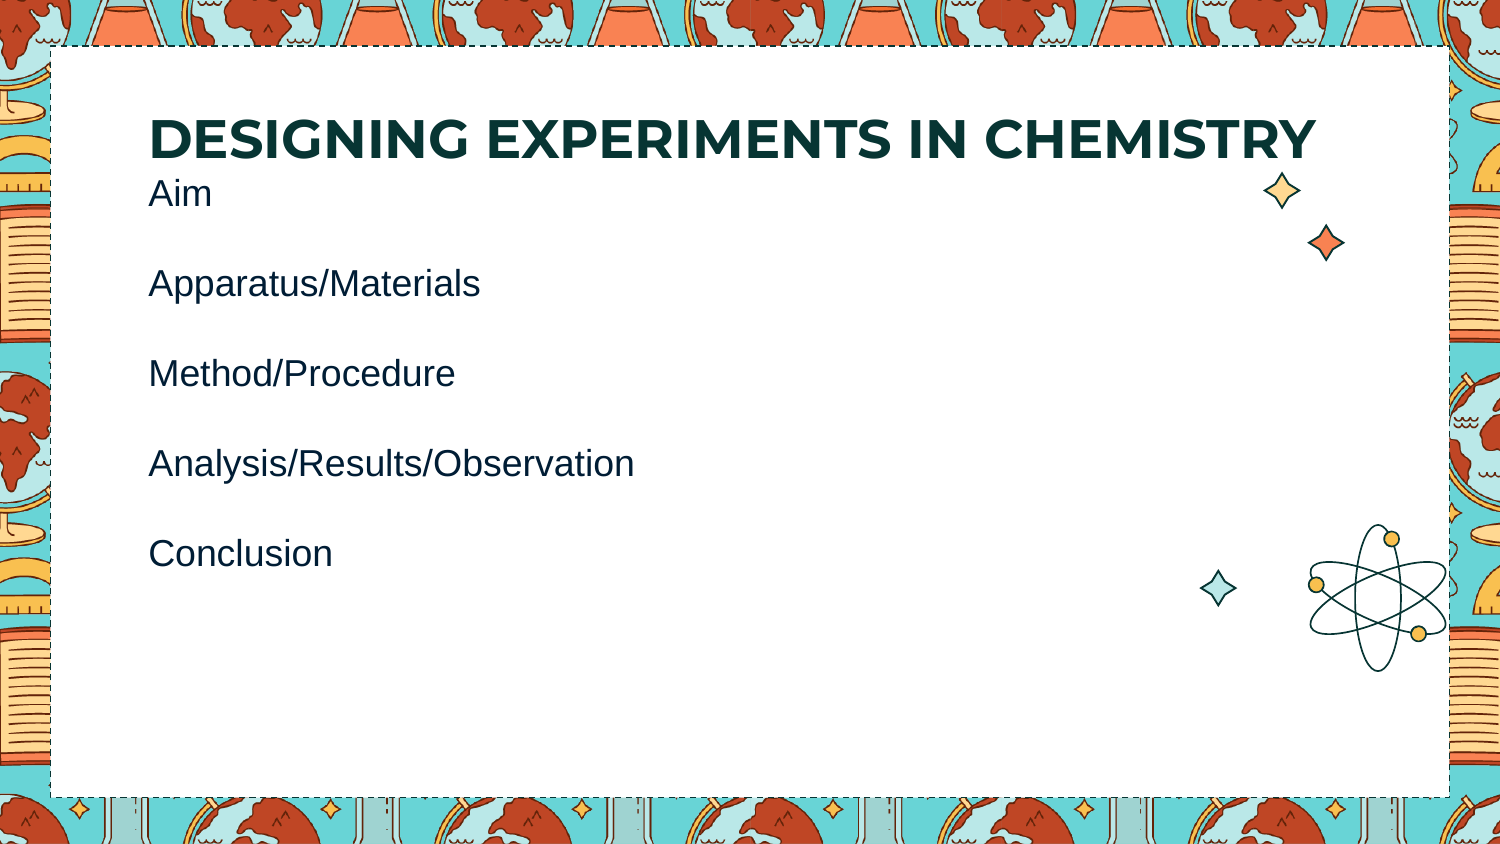

DESIGNING EXPERIMENTS IN CHEMISTRY
Aim

Apparatus/Materials

Method/Procedure

Analysis/Results/Observation

Conclusion